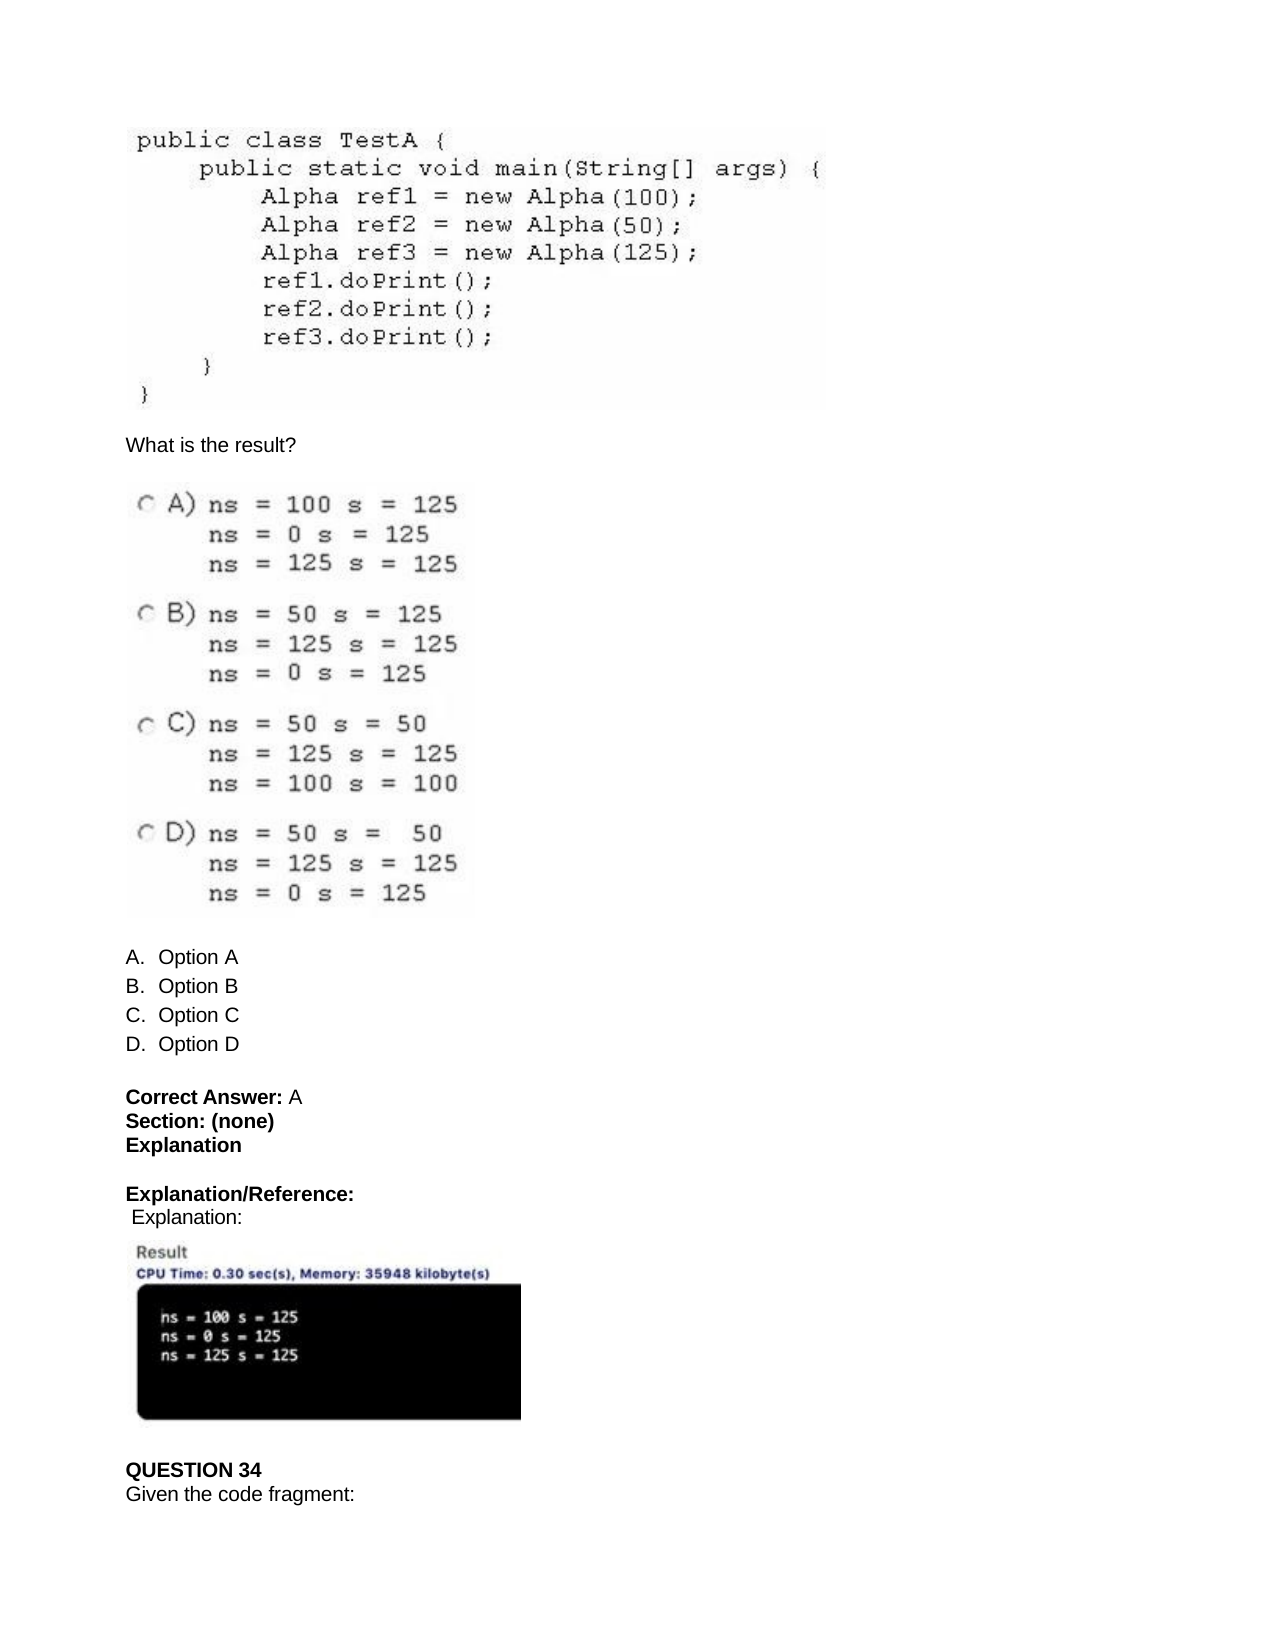

What is the result?

Option A
Option B
Option C
Option D

Correct Answer: A  Section: (none)  Explanation

Explanation/Reference:  Explanation:

QUESTION 34
Given the code fragment: